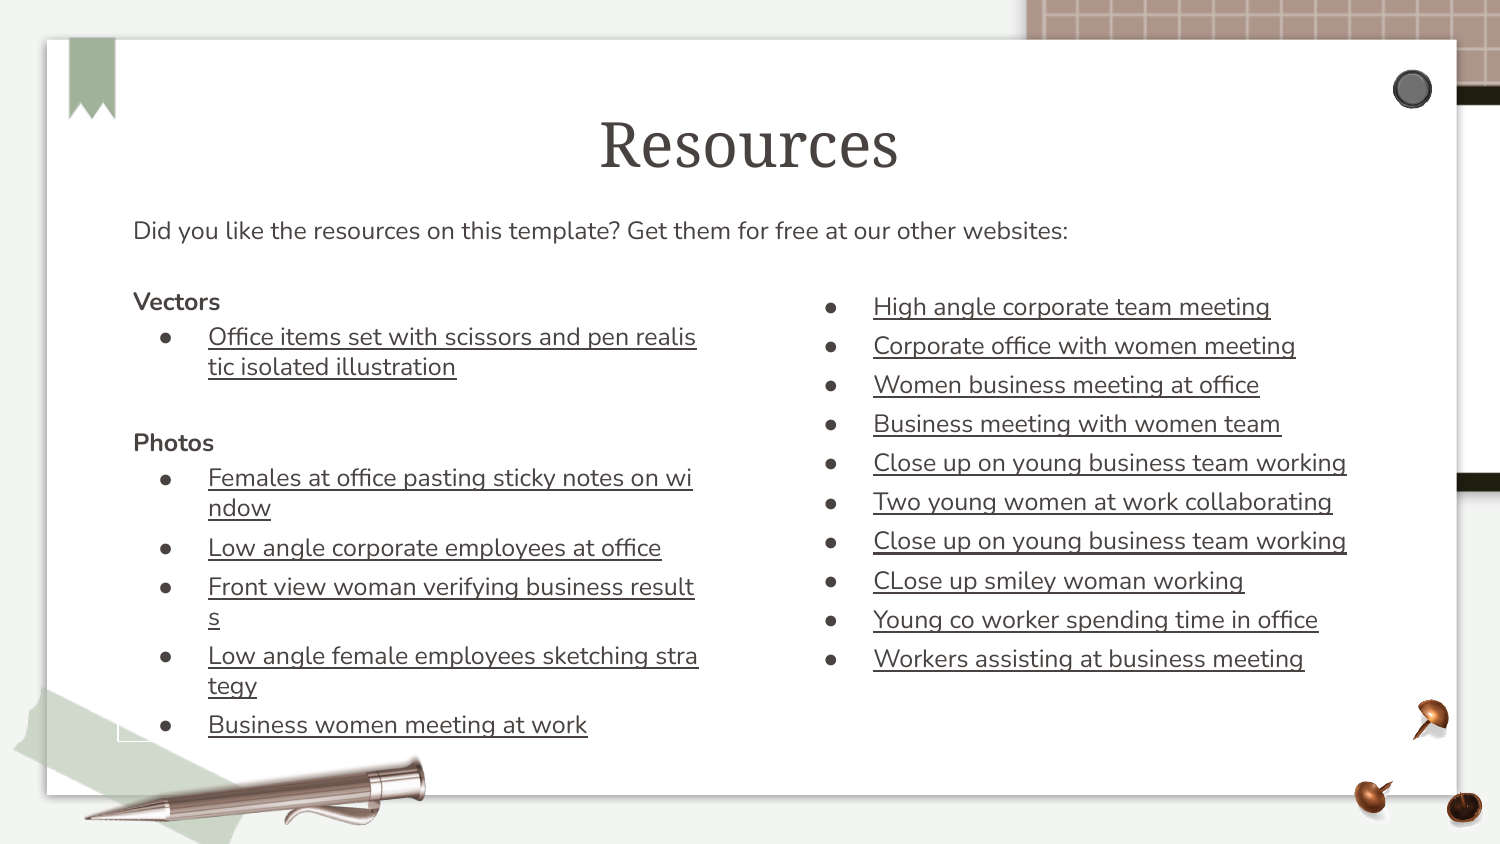

# Resources
Did you like the resources on this template? Get them for free at our other websites:

Vectors
Office items set with scissors and pen realistic isolated illustration

Photos
Females at office pasting sticky notes on window
Low angle corporate employees at office
Front view woman verifying business results
Low angle female employees sketching strategy
Business women meeting at work

High angle corporate team meeting
Corporate office with women meeting
Women business meeting at office
Business meeting with women team
Close up on young business team working
Two young women at work collaborating
Close up on young business team working
CLose up smiley woman working
Young co worker spending time in office
Workers assisting at business meeting